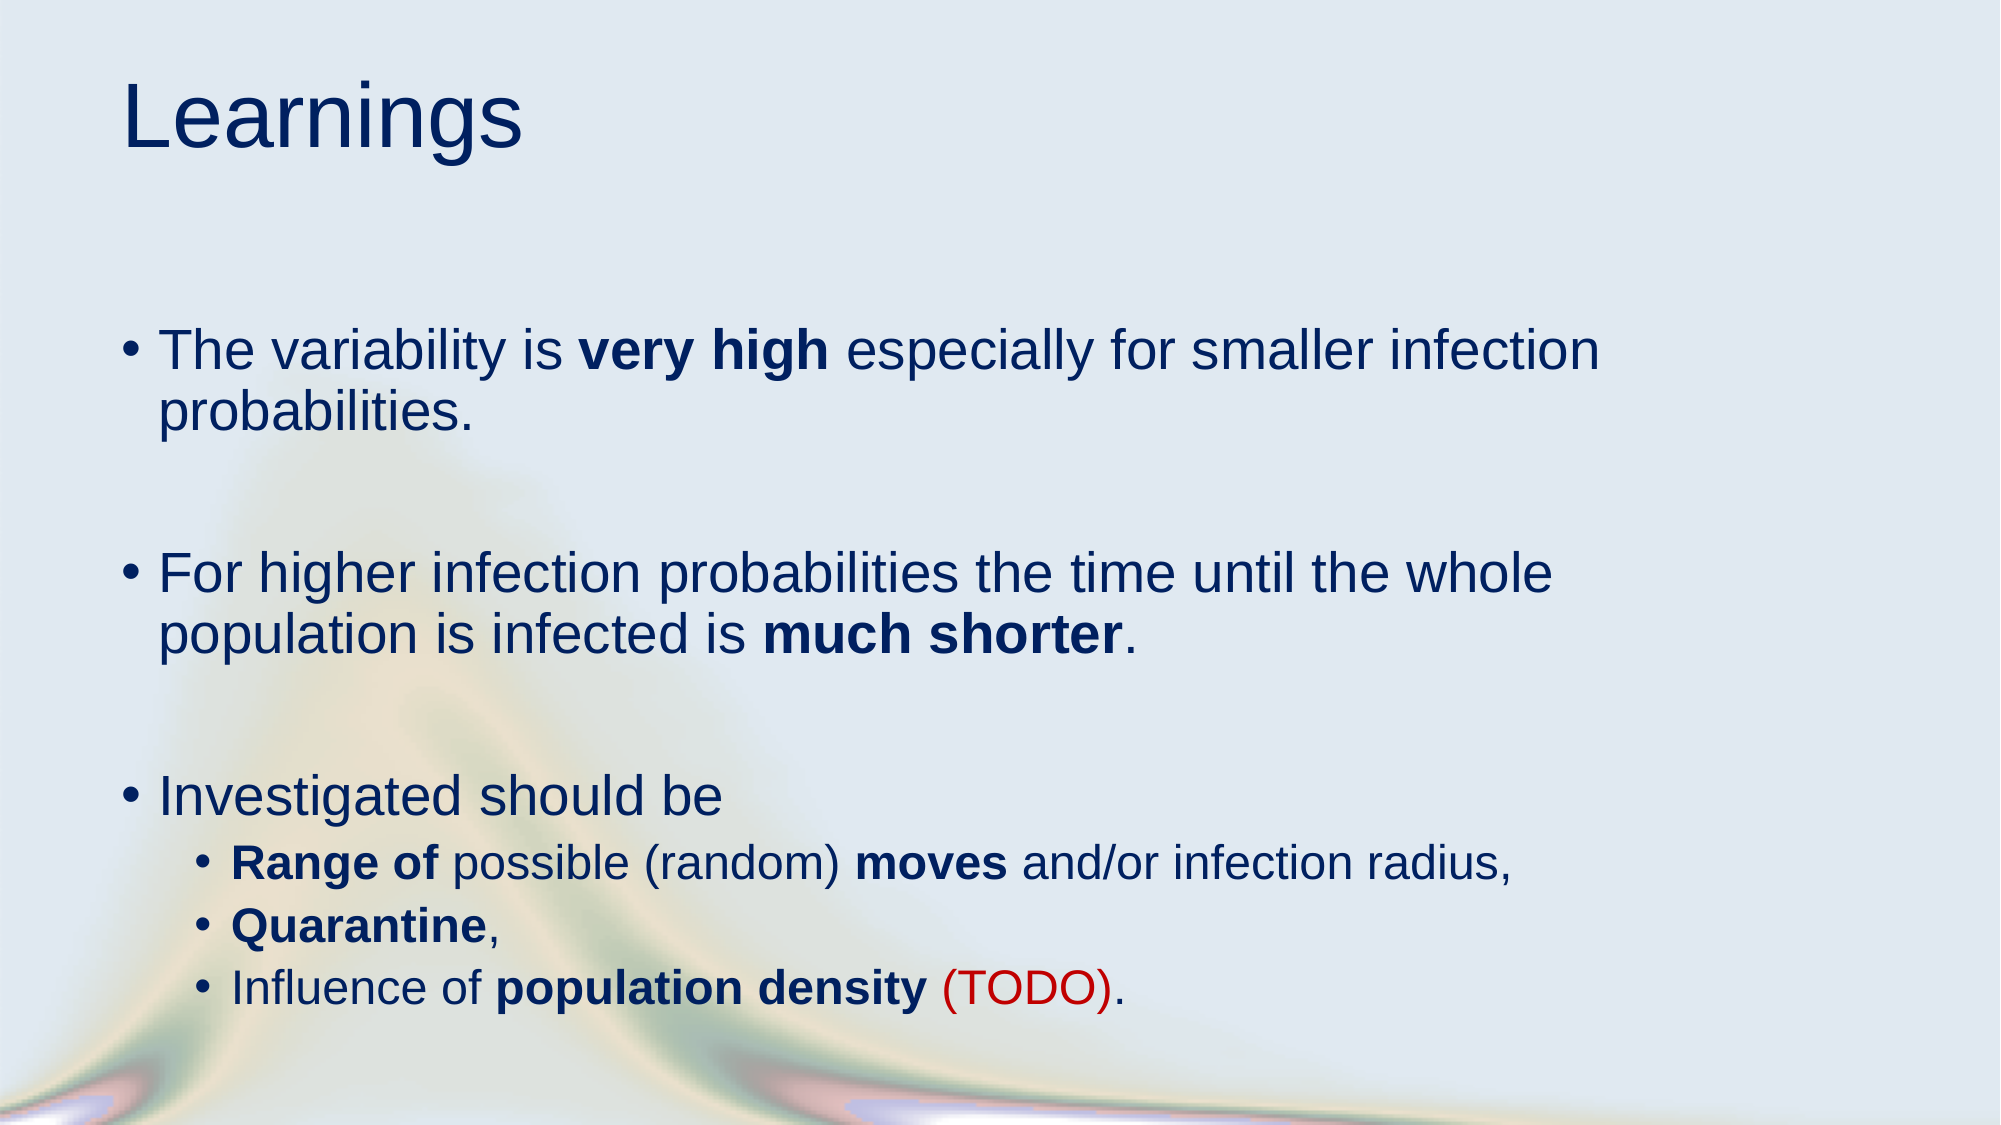

Learnings
The variability is very high especially for smaller infection probabilities.

For higher infection probabilities the time until the whole population is infected is much shorter.

Investigated should be
Range of possible (random) moves and/or infection radius,
Quarantine,
Influence of population density (TODO).